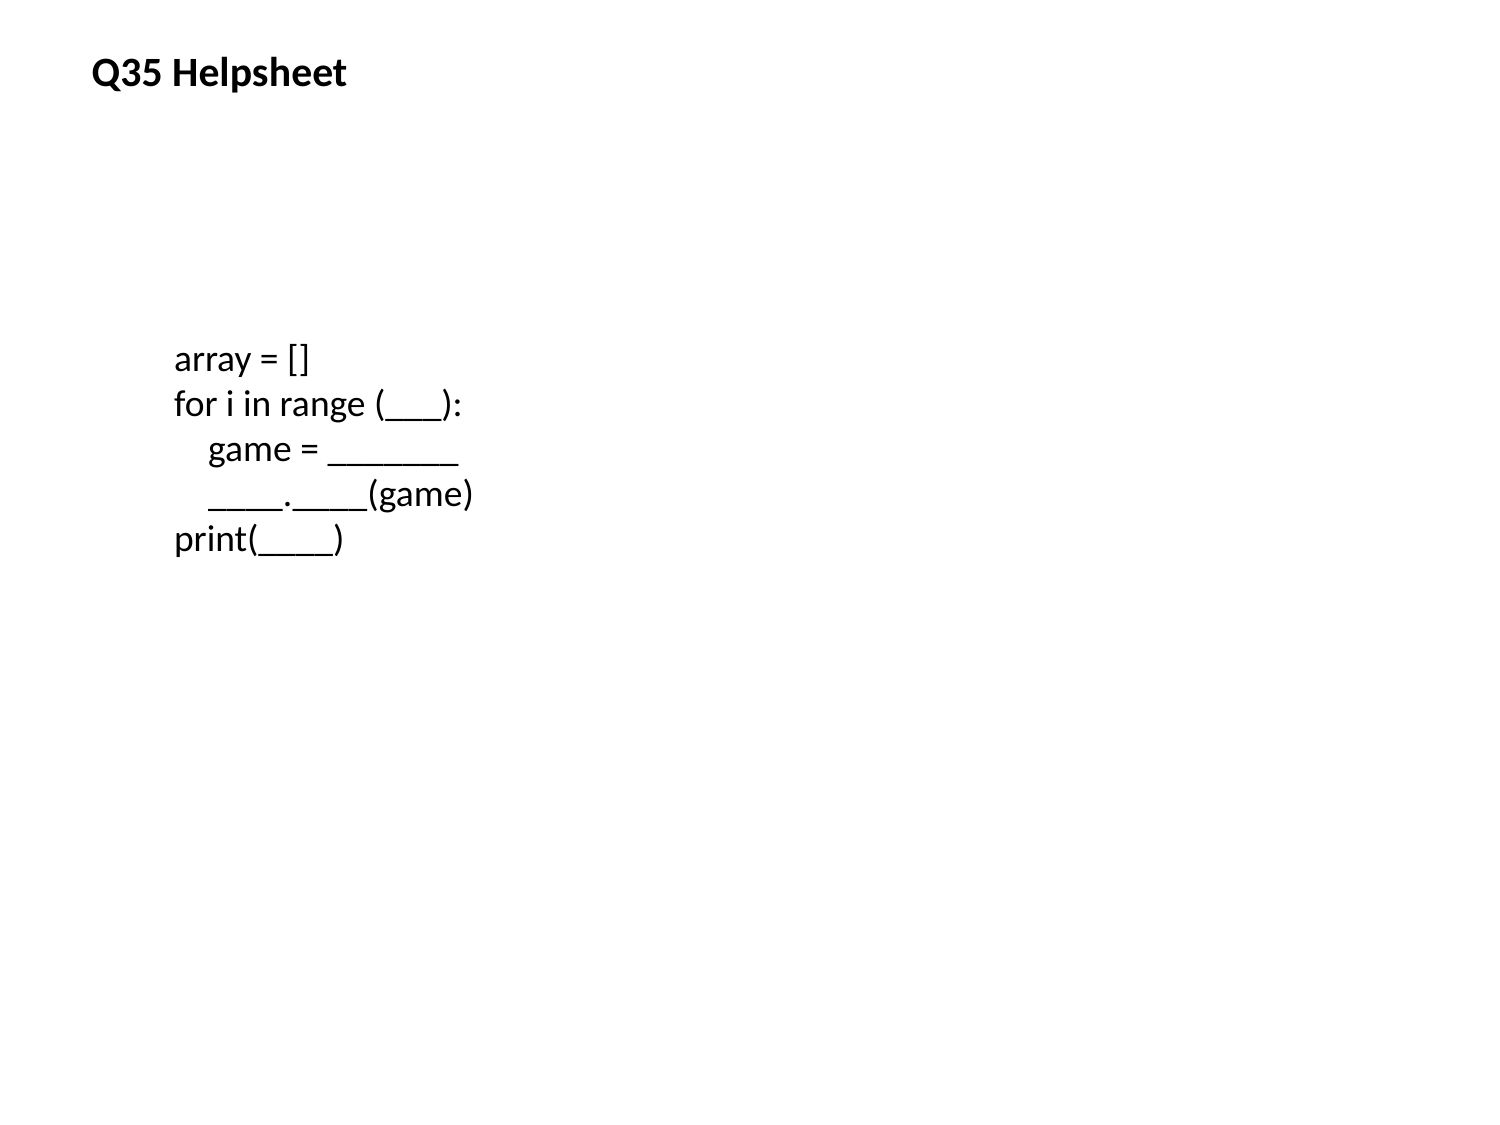

Q35 Helpsheet

array = []
for i in range (___):
    game = _______
    ____.____(game)
print(____)